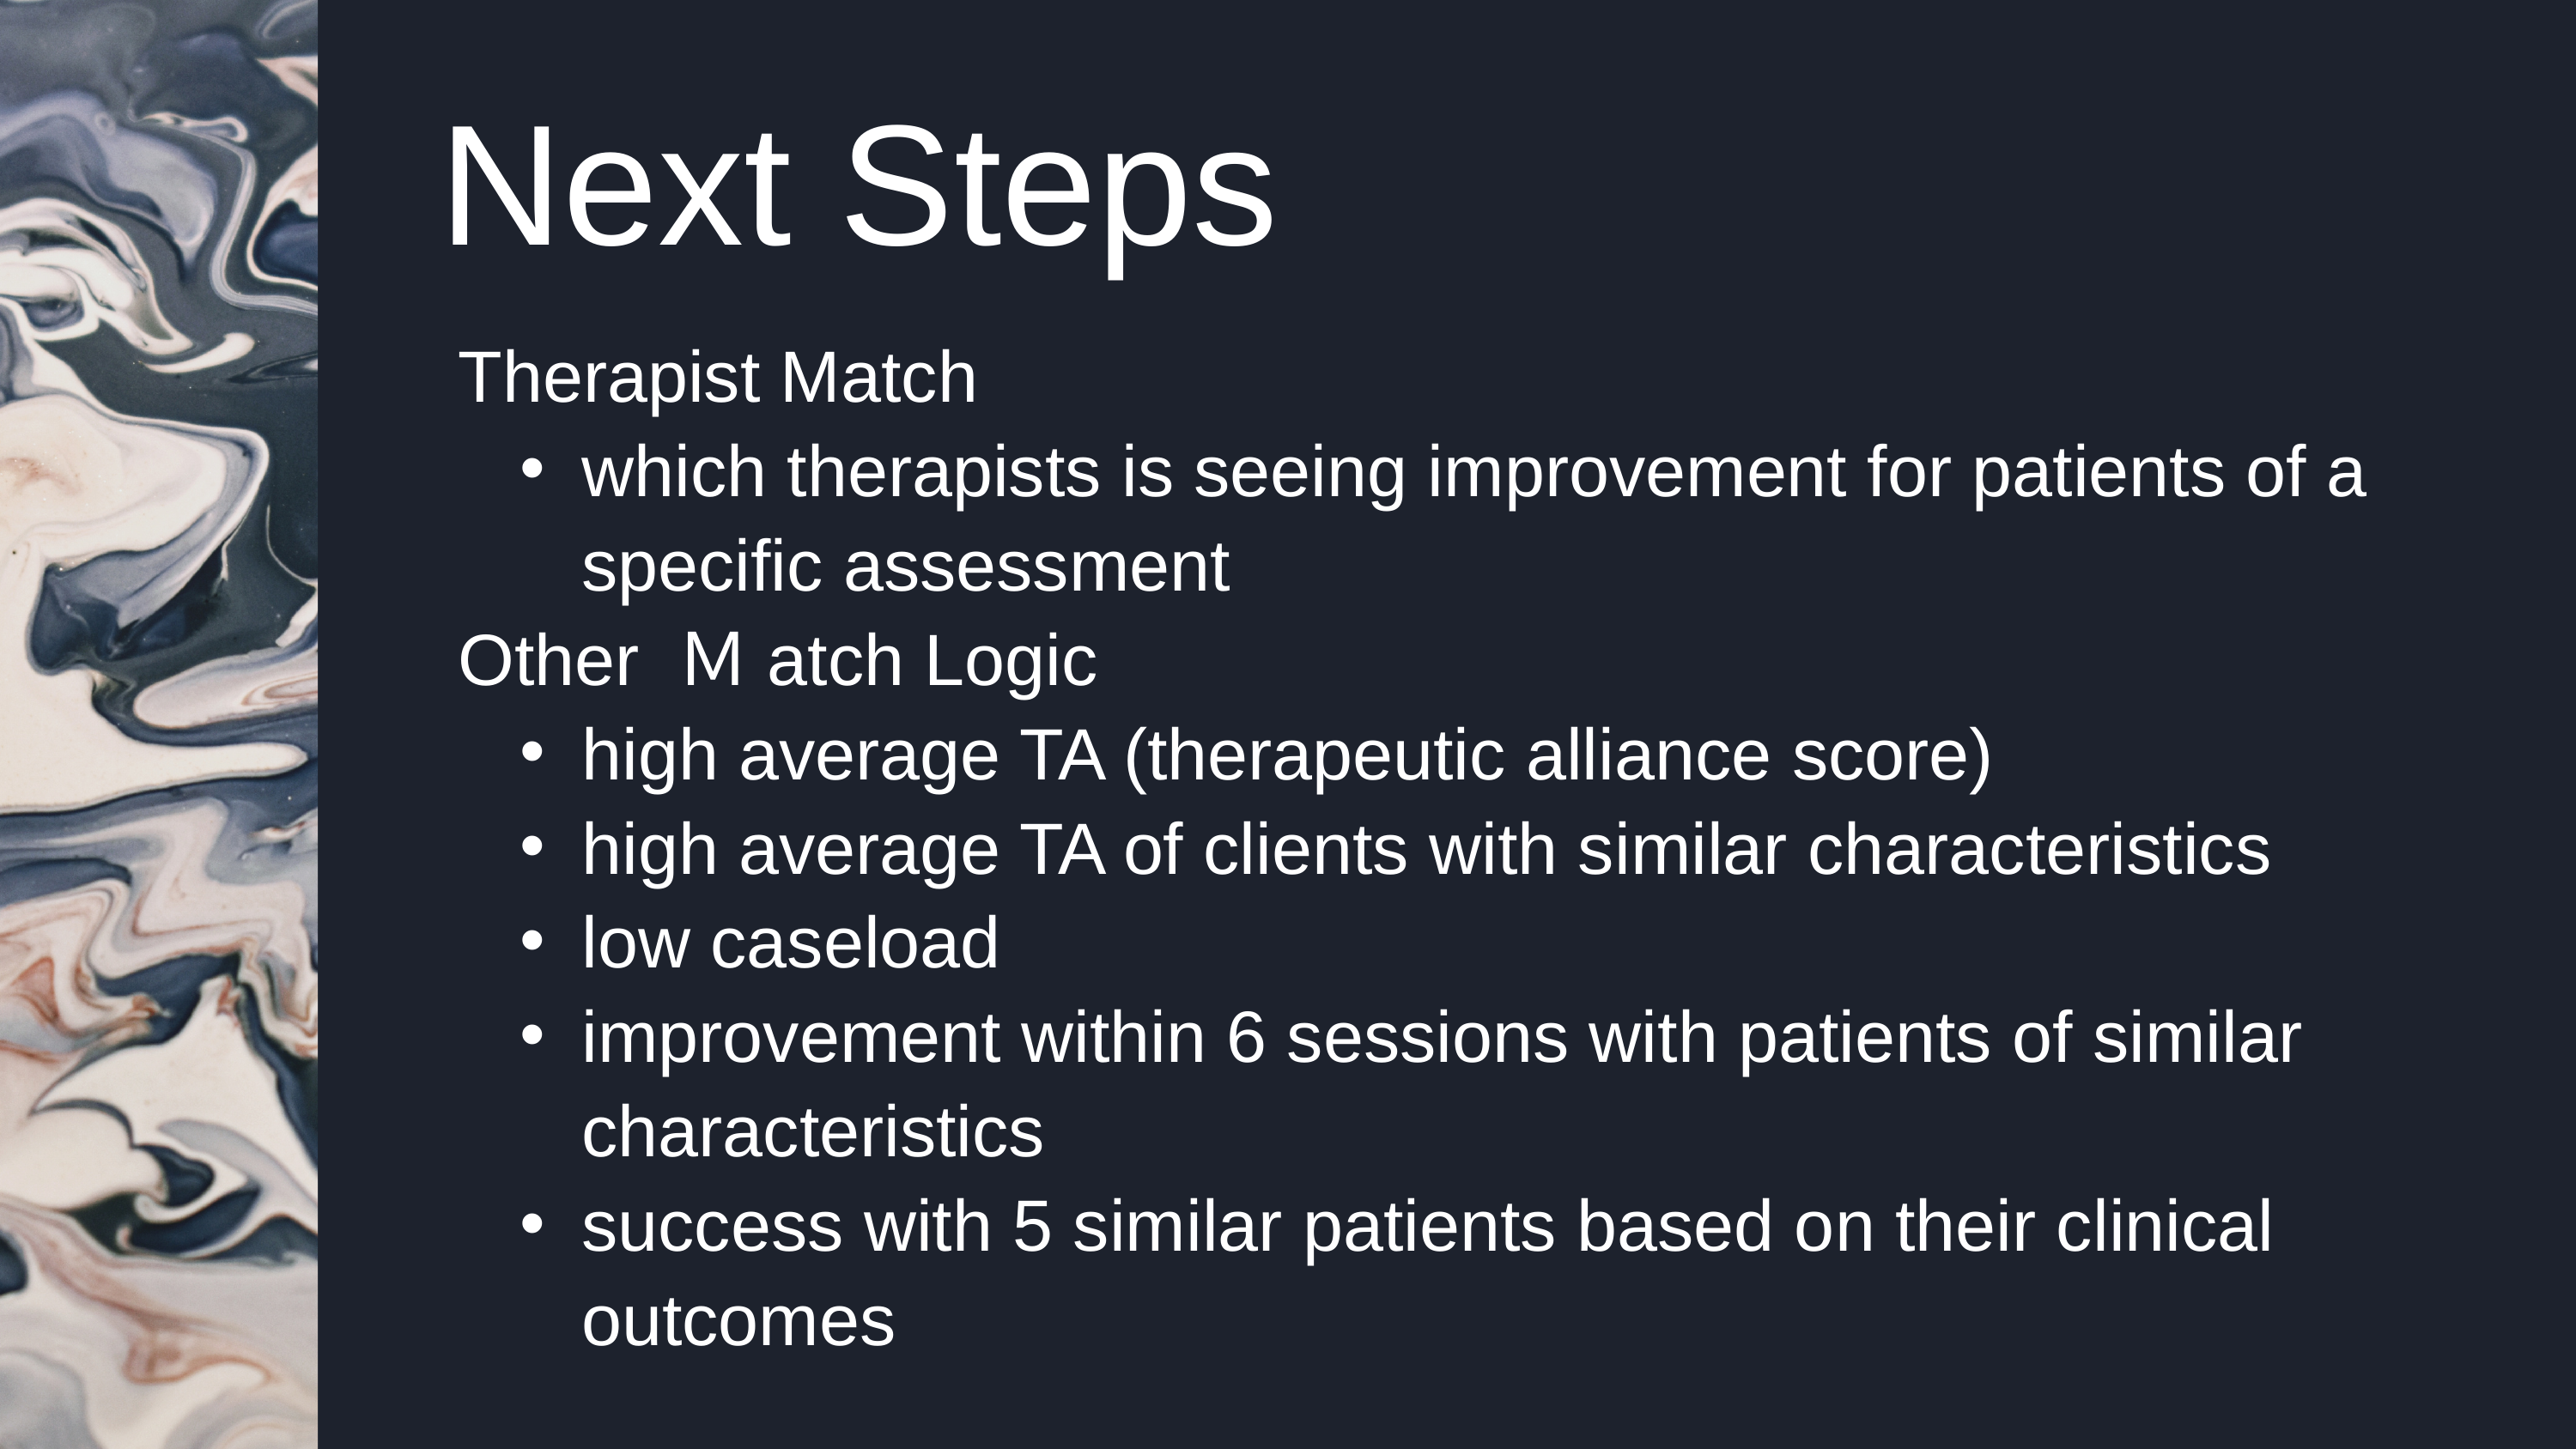

Next Steps
Therapist Match
which therapists is seeing improvement for patients of a specific assessment
Other Ｍatch Logic
high average TA (therapeutic alliance score)
high average TA of clients with similar characteristics
low caseload
improvement within 6 sessions with patients of similar characteristics
success with 5 similar patients based on their clinical outcomes